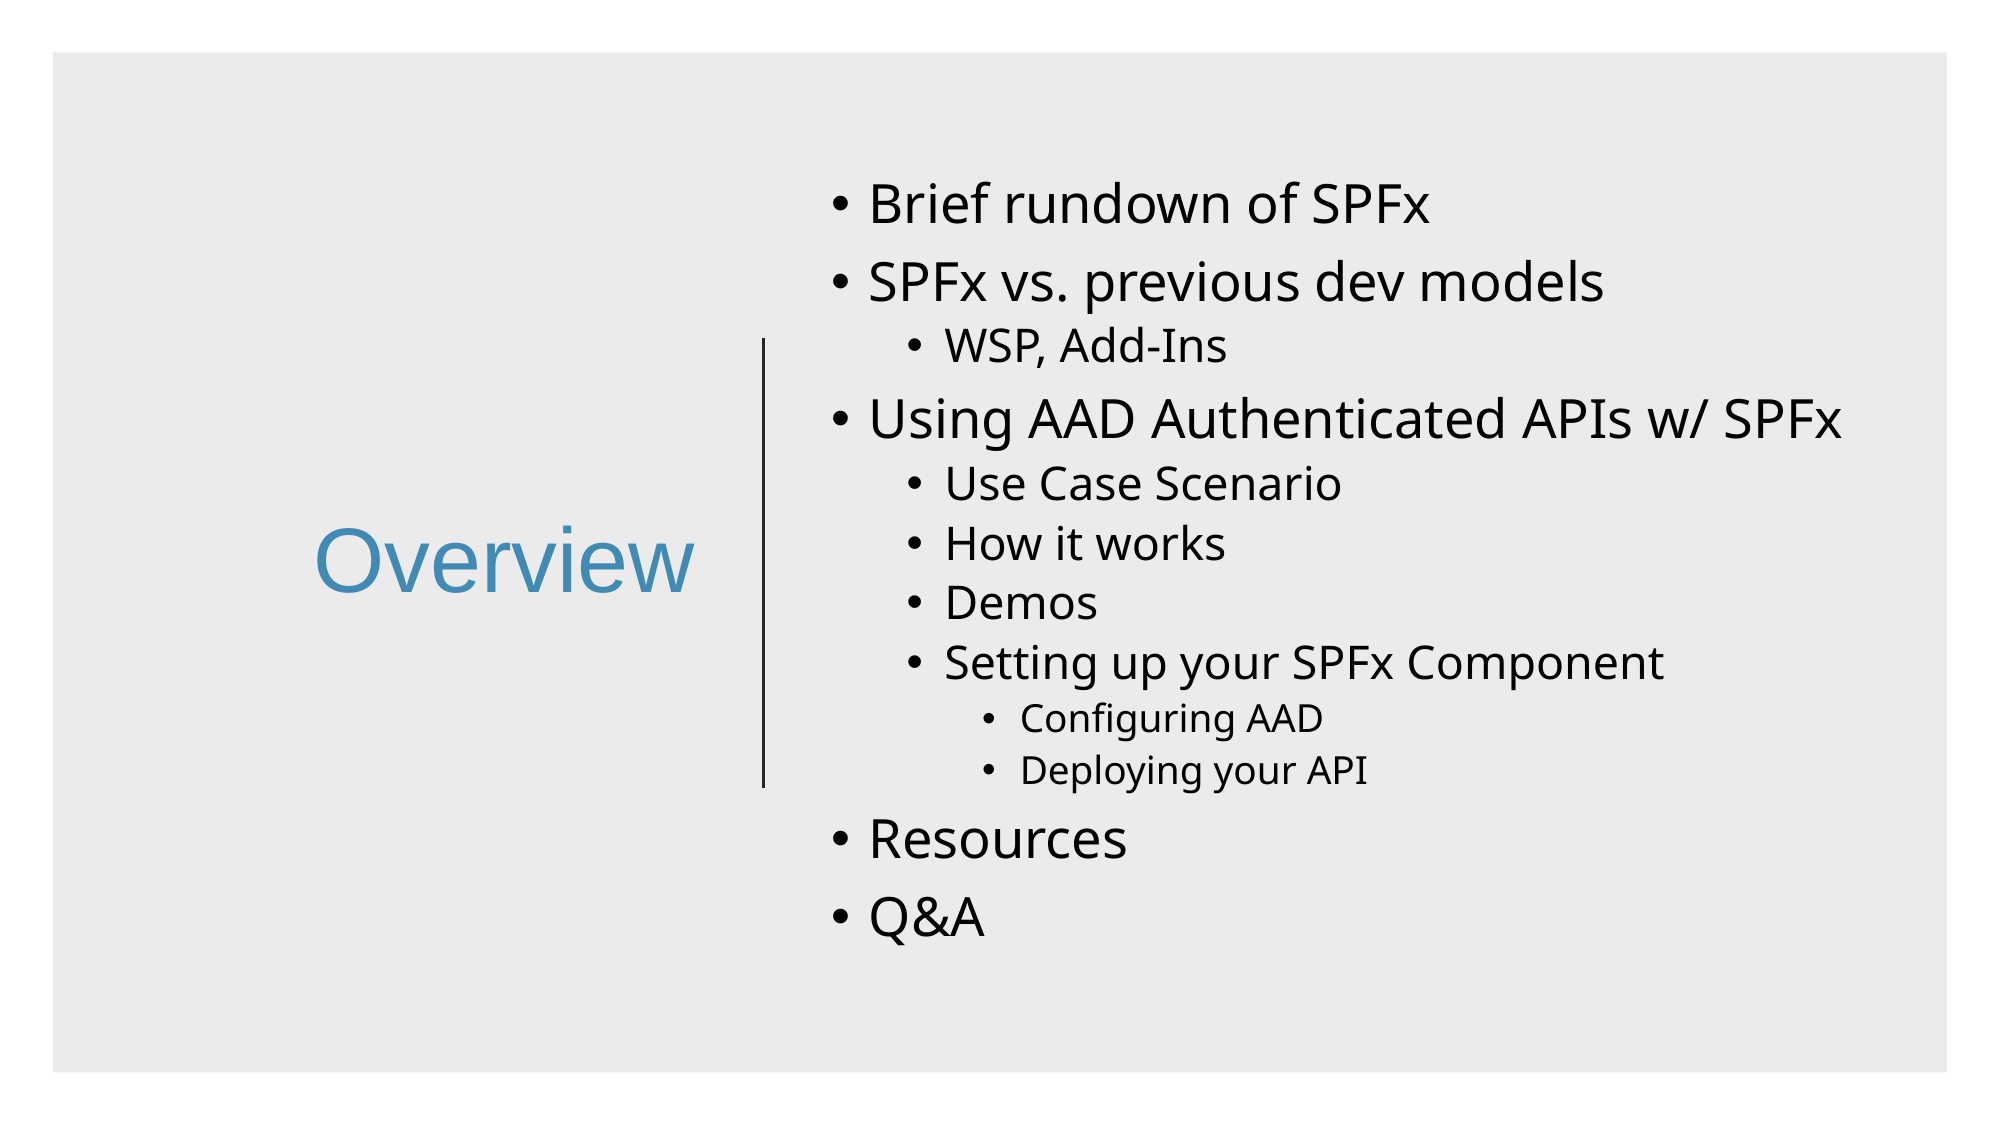

# Overview
Brief rundown of SPFx
SPFx vs. previous dev models
WSP, Add-Ins
Using AAD Authenticated APIs w/ SPFx
Use Case Scenario
How it works
Demos
Setting up your SPFx Component
Configuring AAD
Deploying your API
Resources
Q&A